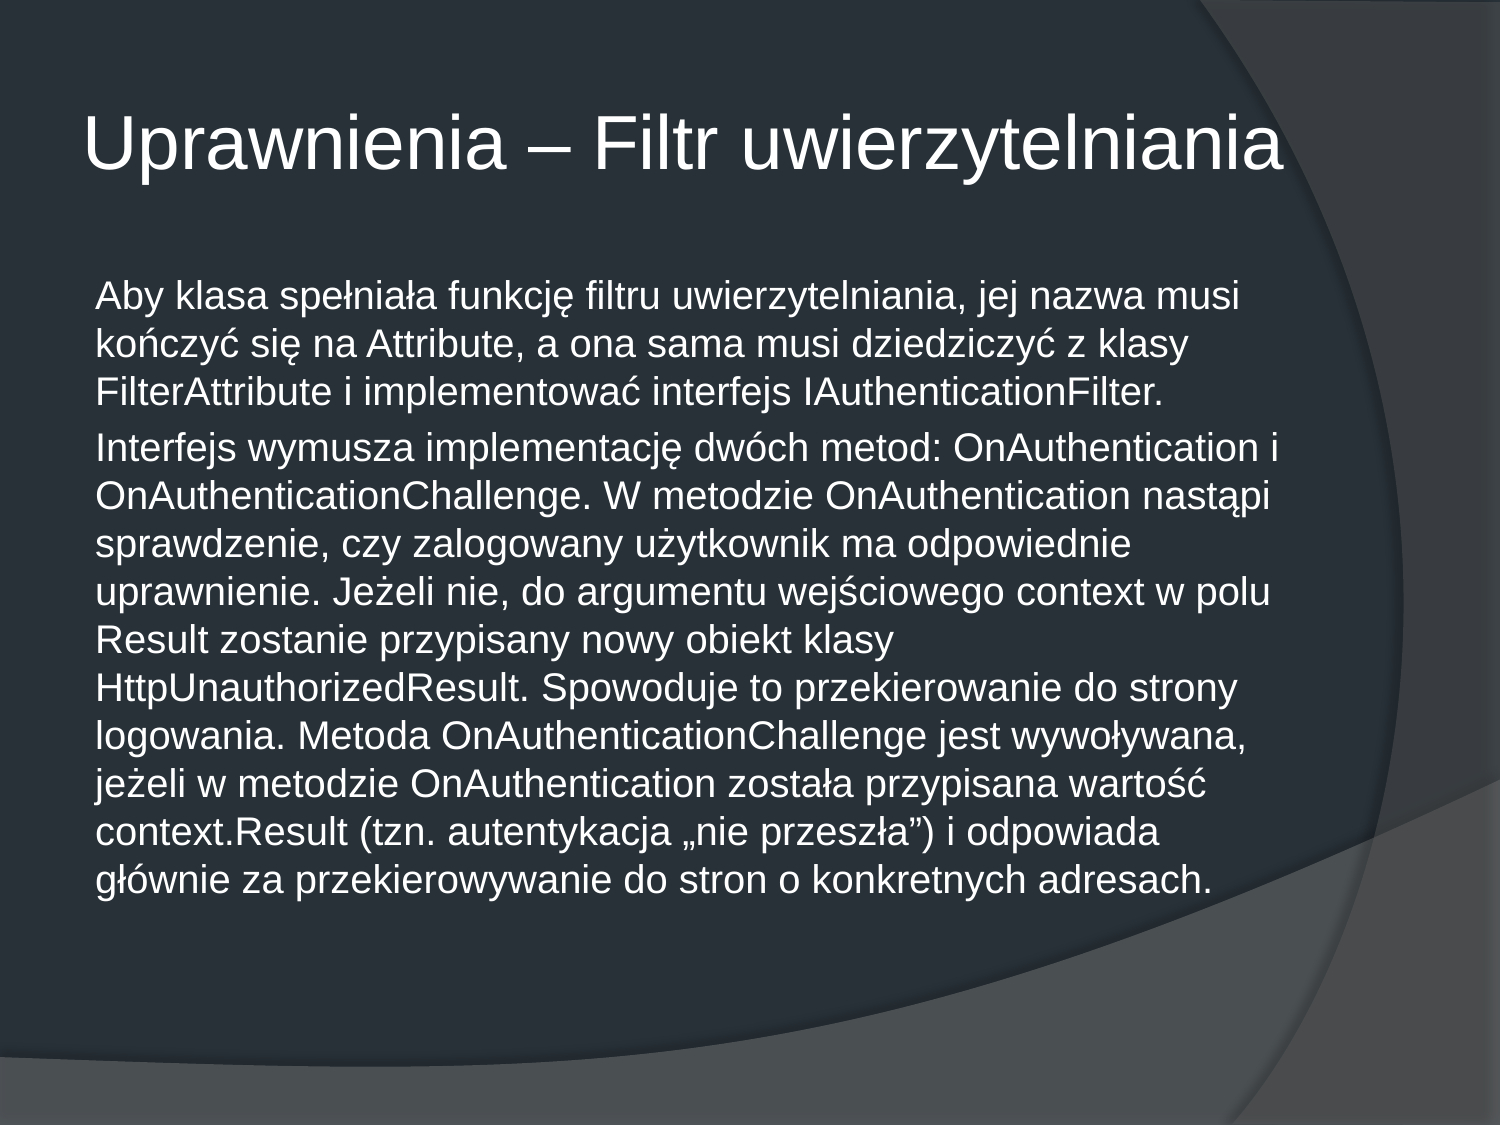

# Uprawnienia – Filtr uwierzytelniania
Aby klasa spełniała funkcję filtru uwierzytelniania, jej nazwa musi kończyć się na Attribute, a ona sama musi dziedziczyć z klasy FilterAttribute i implementować interfejs IAuthenticationFilter.
Interfejs wymusza implementację dwóch metod: OnAuthentication i OnAuthenticationChallenge. W metodzie OnAuthentication nastąpi sprawdzenie, czy zalogowany użytkownik ma odpowiednie uprawnienie. Jeżeli nie, do argumentu wejściowego context w polu Result zostanie przypisany nowy obiekt klasy HttpUnauthorizedResult. Spowoduje to przekierowanie do strony logowania. Metoda OnAuthenticationChallenge jest wywoływana, jeżeli w metodzie OnAuthentication została przypisana wartość context.Result (tzn. autentykacja „nie przeszła”) i odpowiada głównie za przekierowywanie do stron o konkretnych adresach.